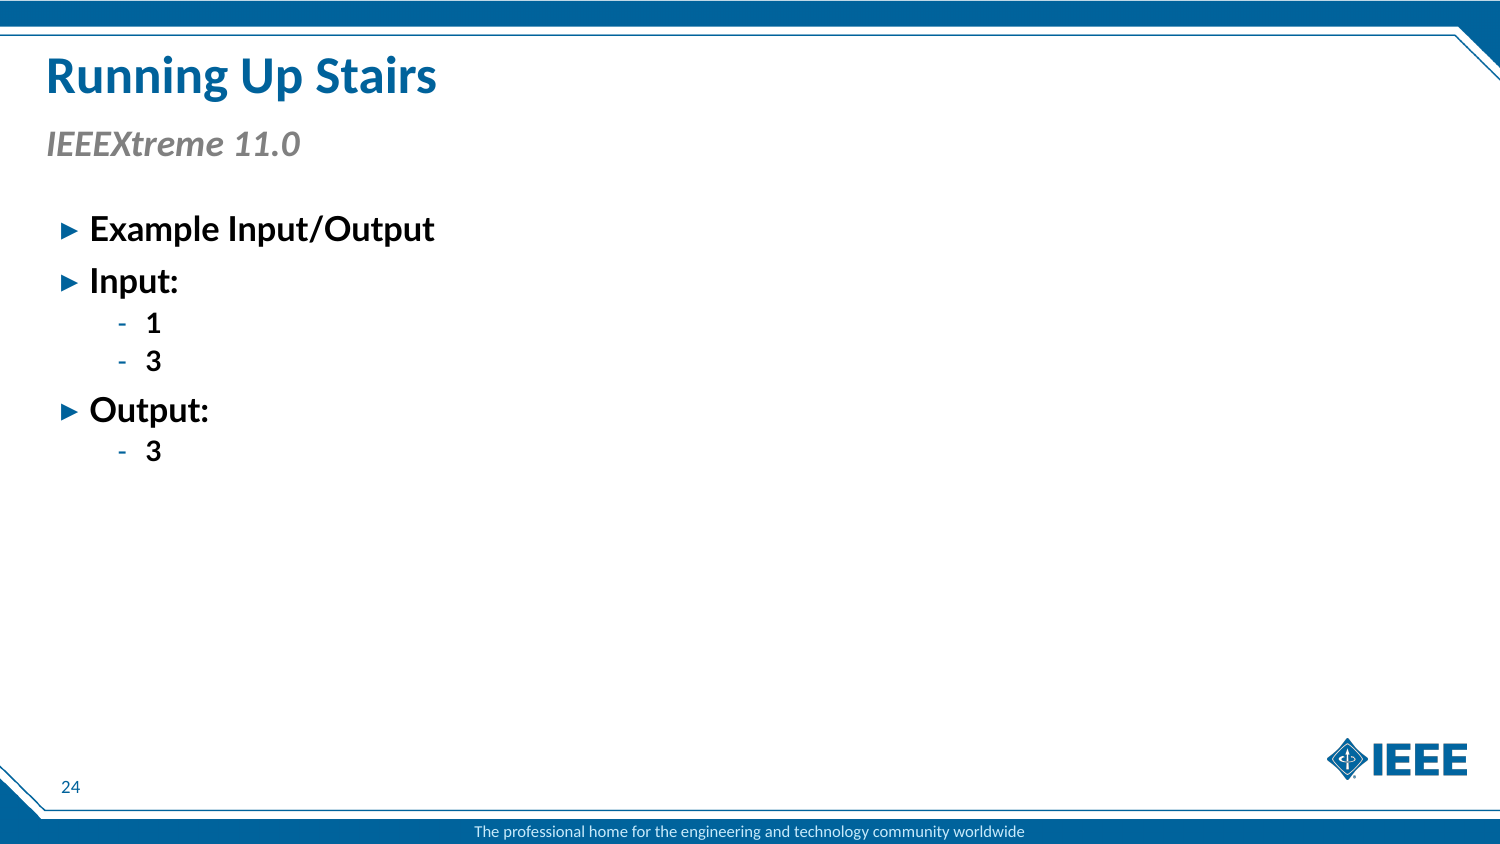

# Running Up Stairs
IEEEXtreme 11.0
Example Input/Output
Input:
1
3
Output:
3
24